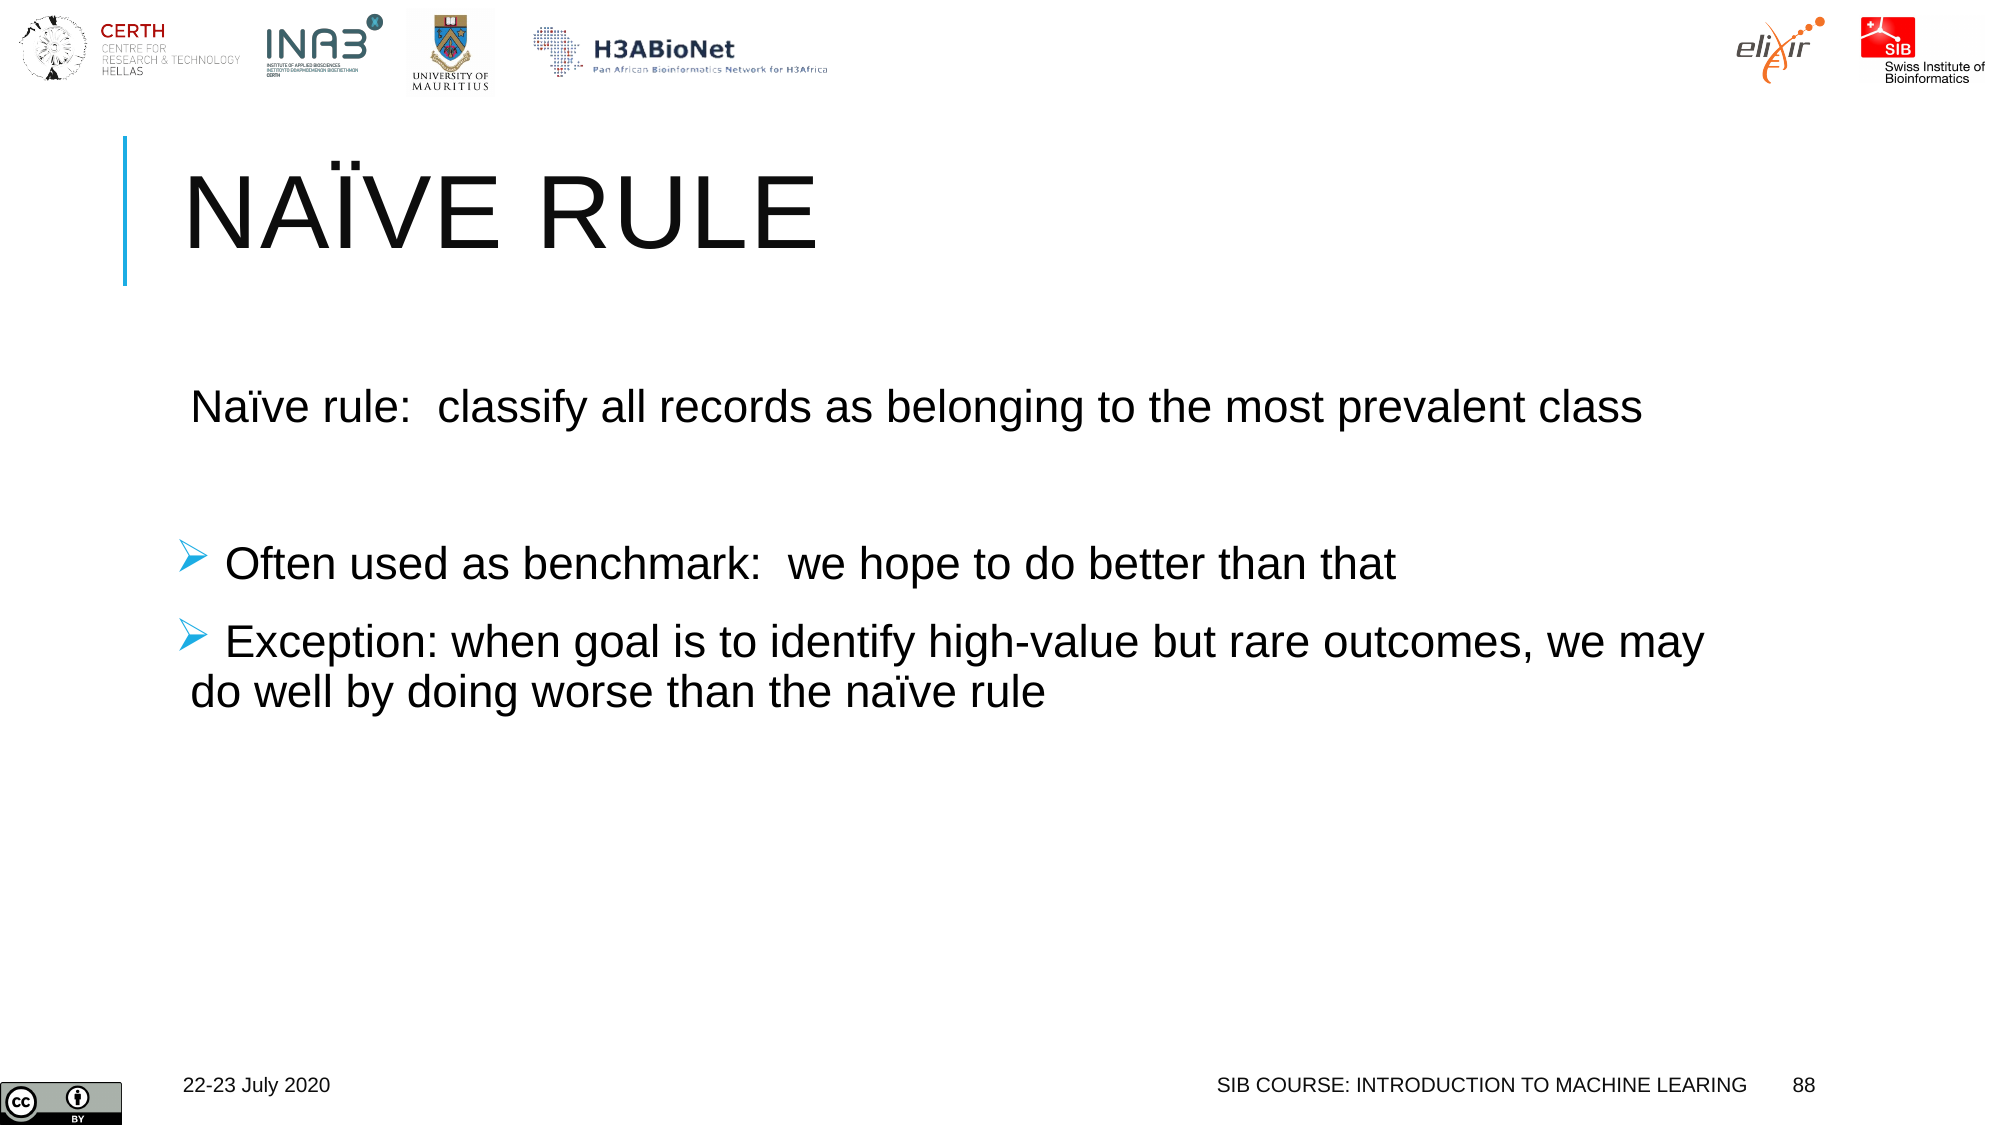

# Naïve Rule
Naïve rule:  classify all records as belonging to the most prevalent class

 Often used as benchmark:  we hope to do better than that
 Exception: when goal is to identify high-value but rare outcomes, we may do well by doing worse than the naïve rule
22-23 July 2020
SIB Course: Introduction to Machine Learing
88